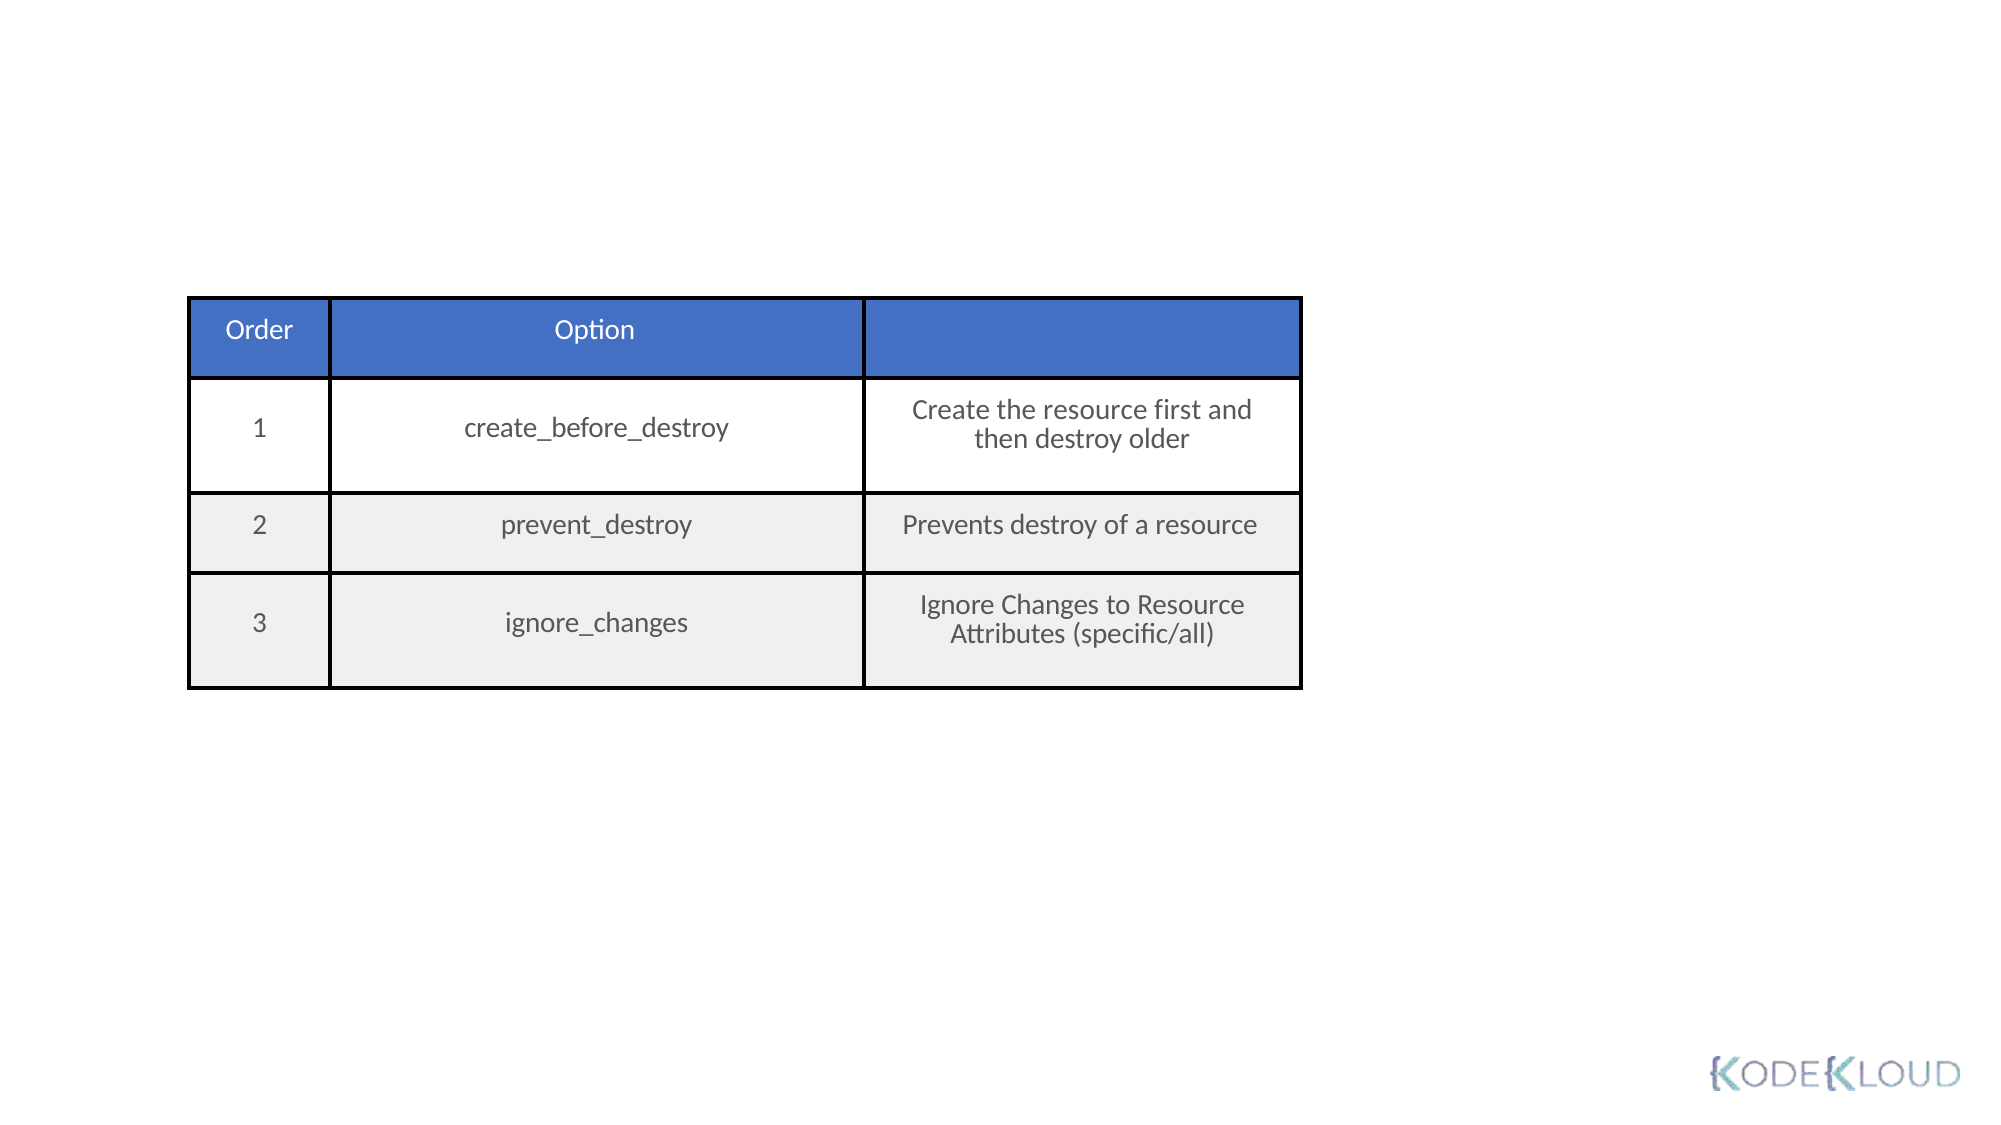

| Order | Option |  |
| --- | --- | --- |
| 1 | create\_before\_destroy | Create the resource first and then destroy older |
| 2 | prevent\_destroy | Prevents destroy of a resource |
| 3 | ignore\_changes | Ignore Changes to Resource Attributes (specific/all) |